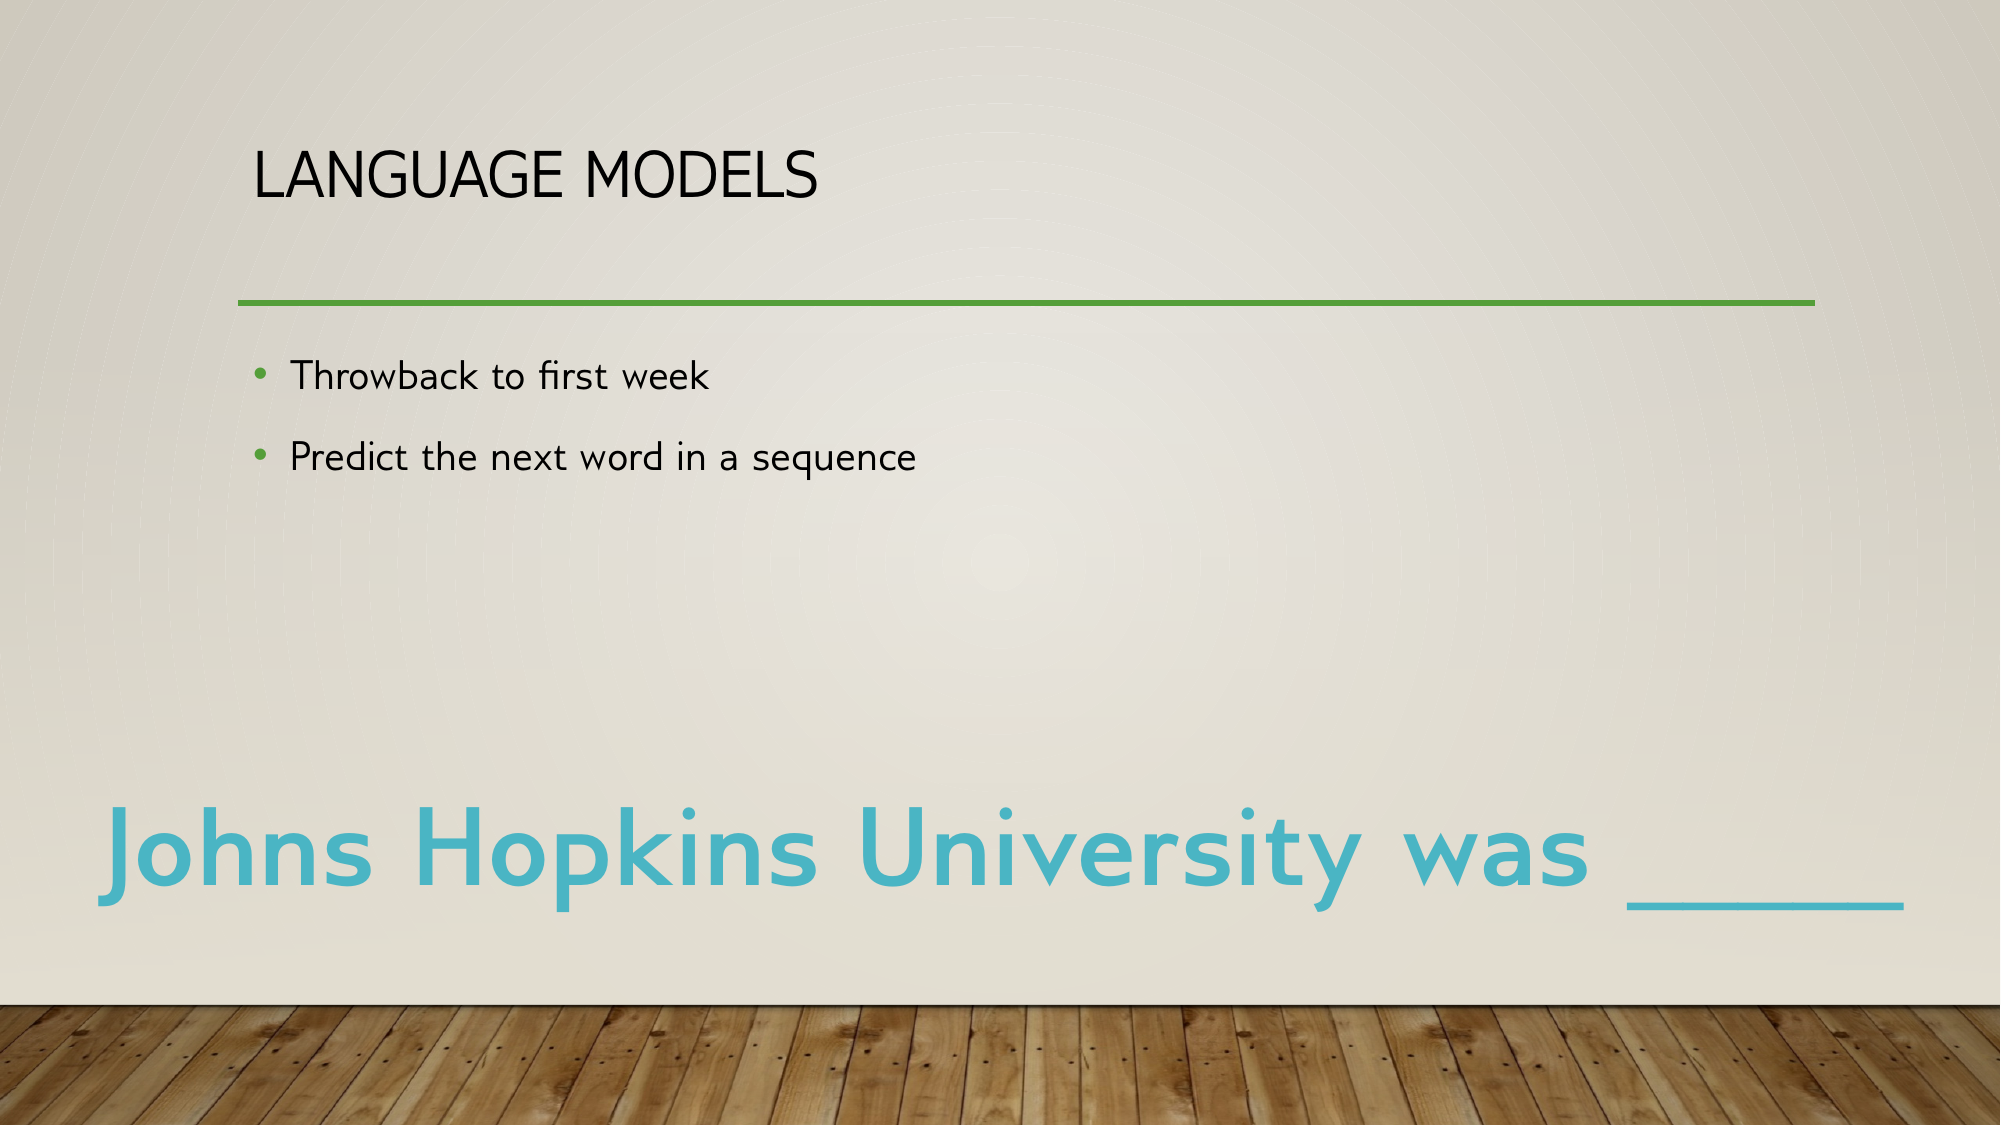

# Language Models
Throwback to first week
Predict the next word in a sequence
Johns Hopkins University was _____